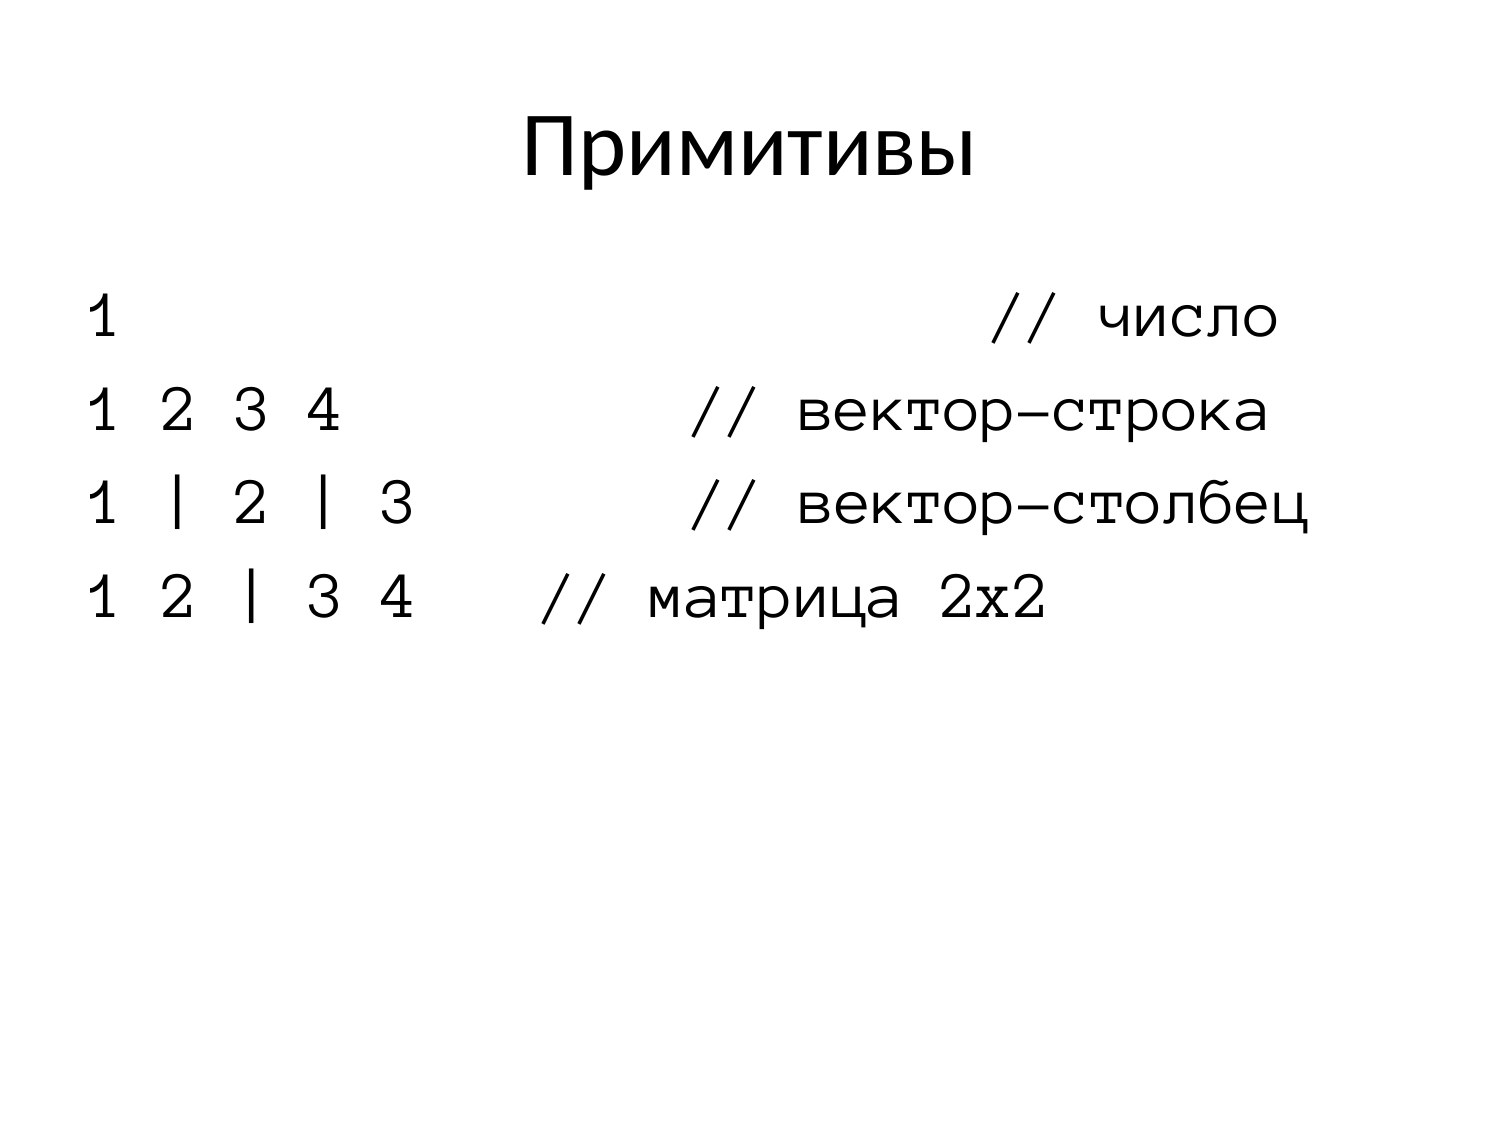

# Примитивы
1 						// число
1 2 3 4 			// вектор-строка
1 | 2 | 3 		// вектор-столбец
1 2 | 3 4  	// матрица 2x2